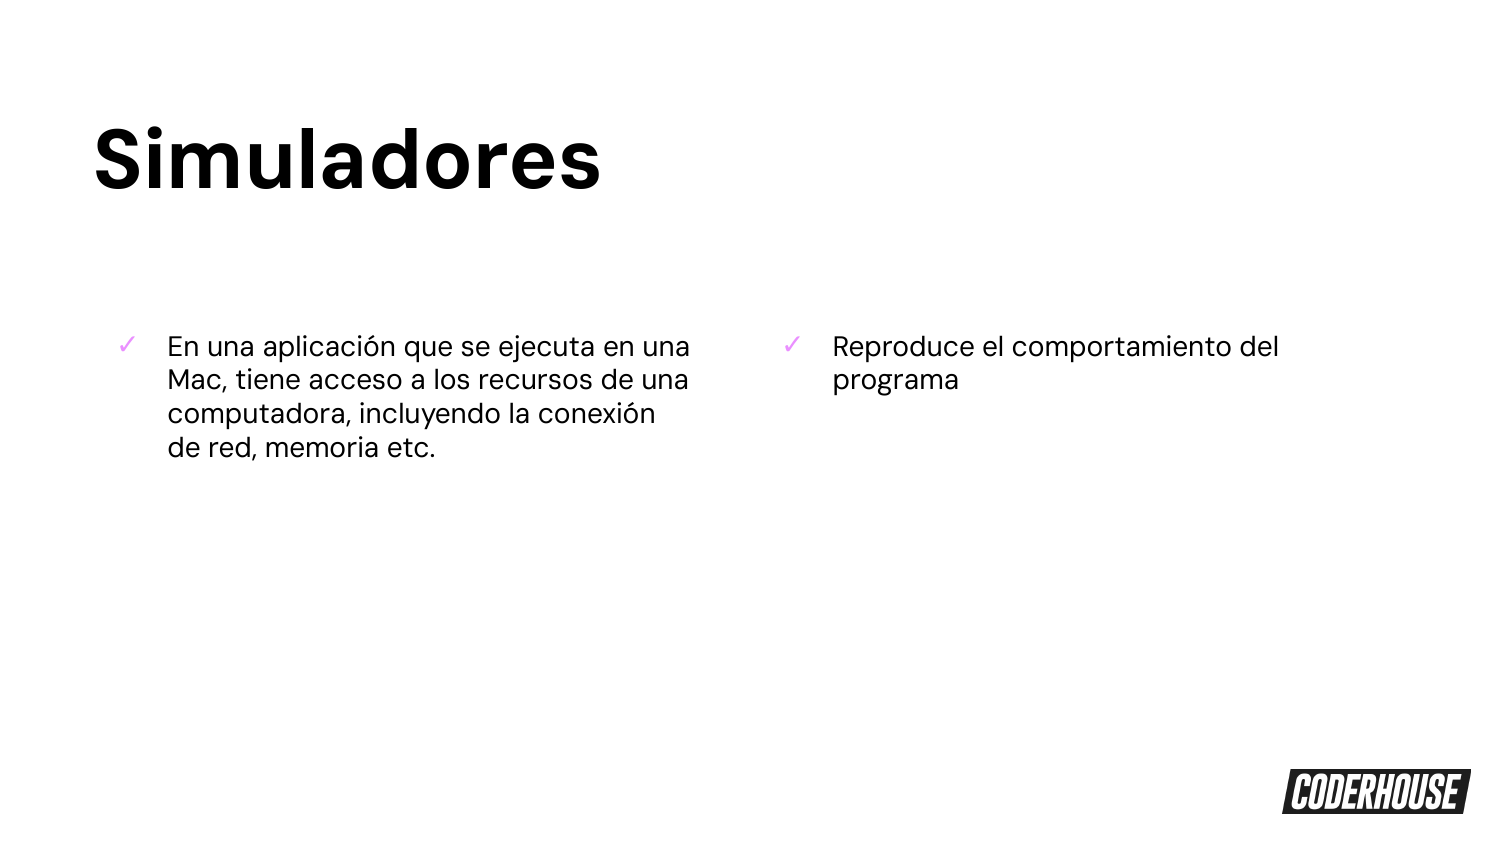

Simuladores
En una aplicación que se ejecuta en una Mac, tiene acceso a los recursos de una computadora, incluyendo la conexión de red, memoria etc.
Reproduce el comportamiento del programa